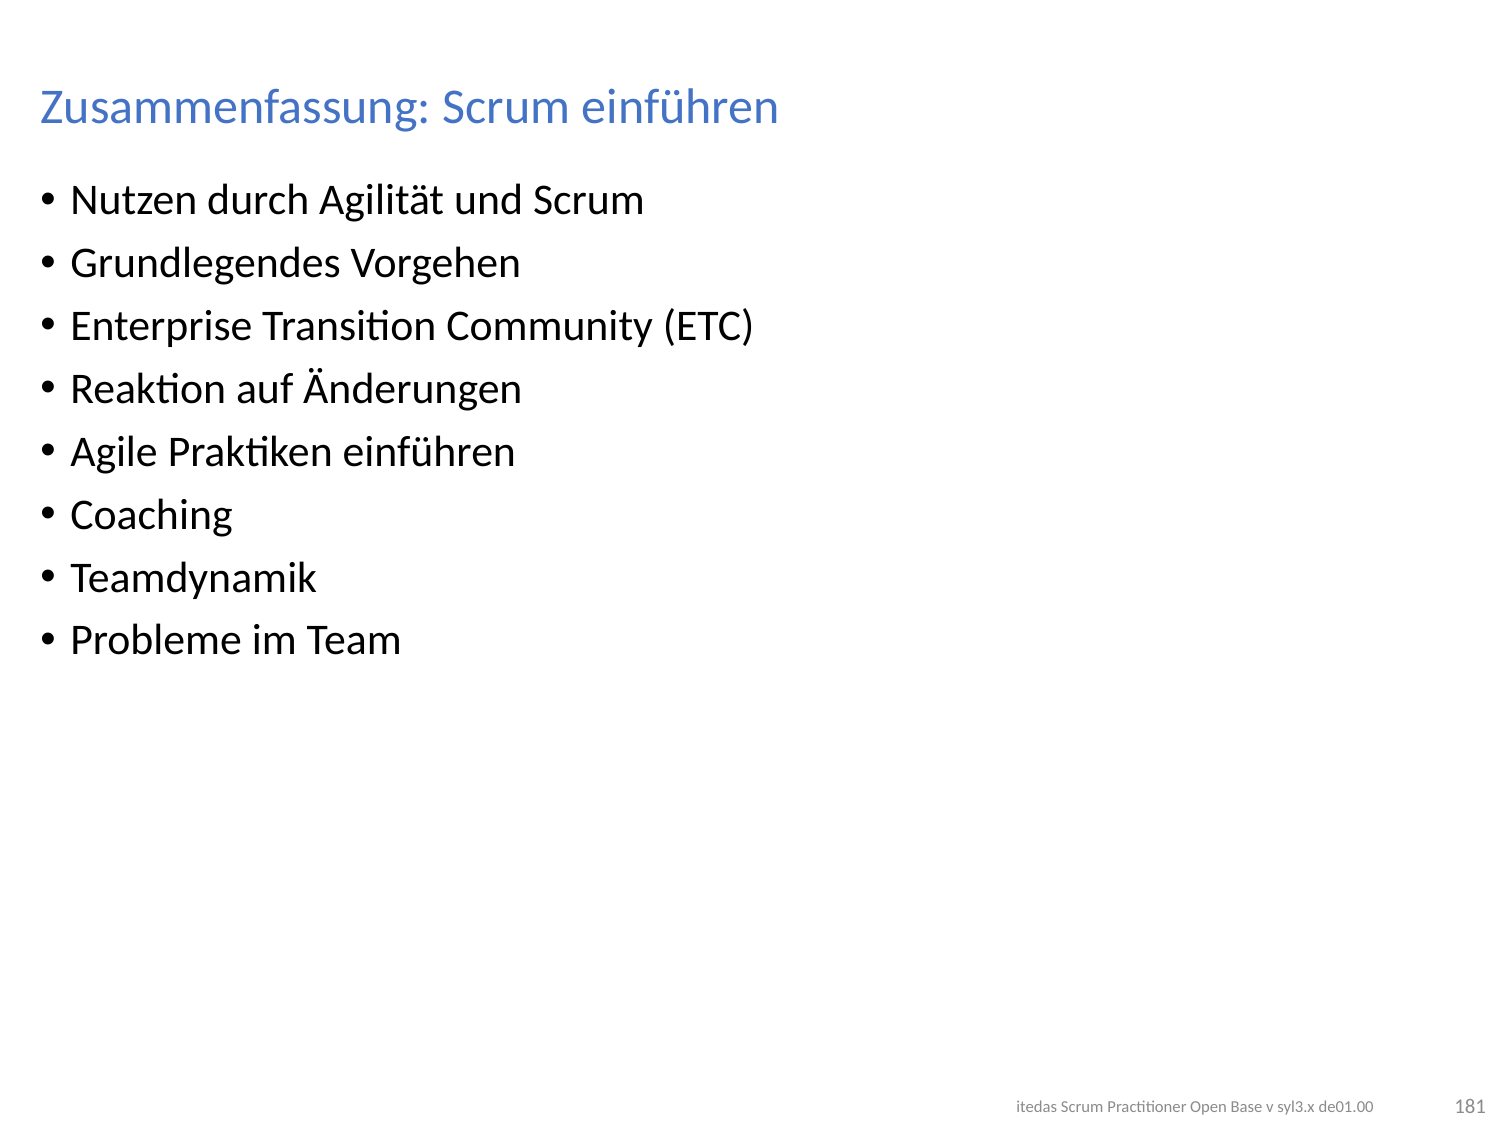

# Zusammenfassung: Scrum einführen
Nutzen durch Agilität und Scrum
Grundlegendes Vorgehen
Enterprise Transition Community (ETC)
Reaktion auf Änderungen
Agile Praktiken einführen
Coaching
Teamdynamik
Probleme im Team
181

itedas Scrum Practitioner Open Base v syl3.x de01.00